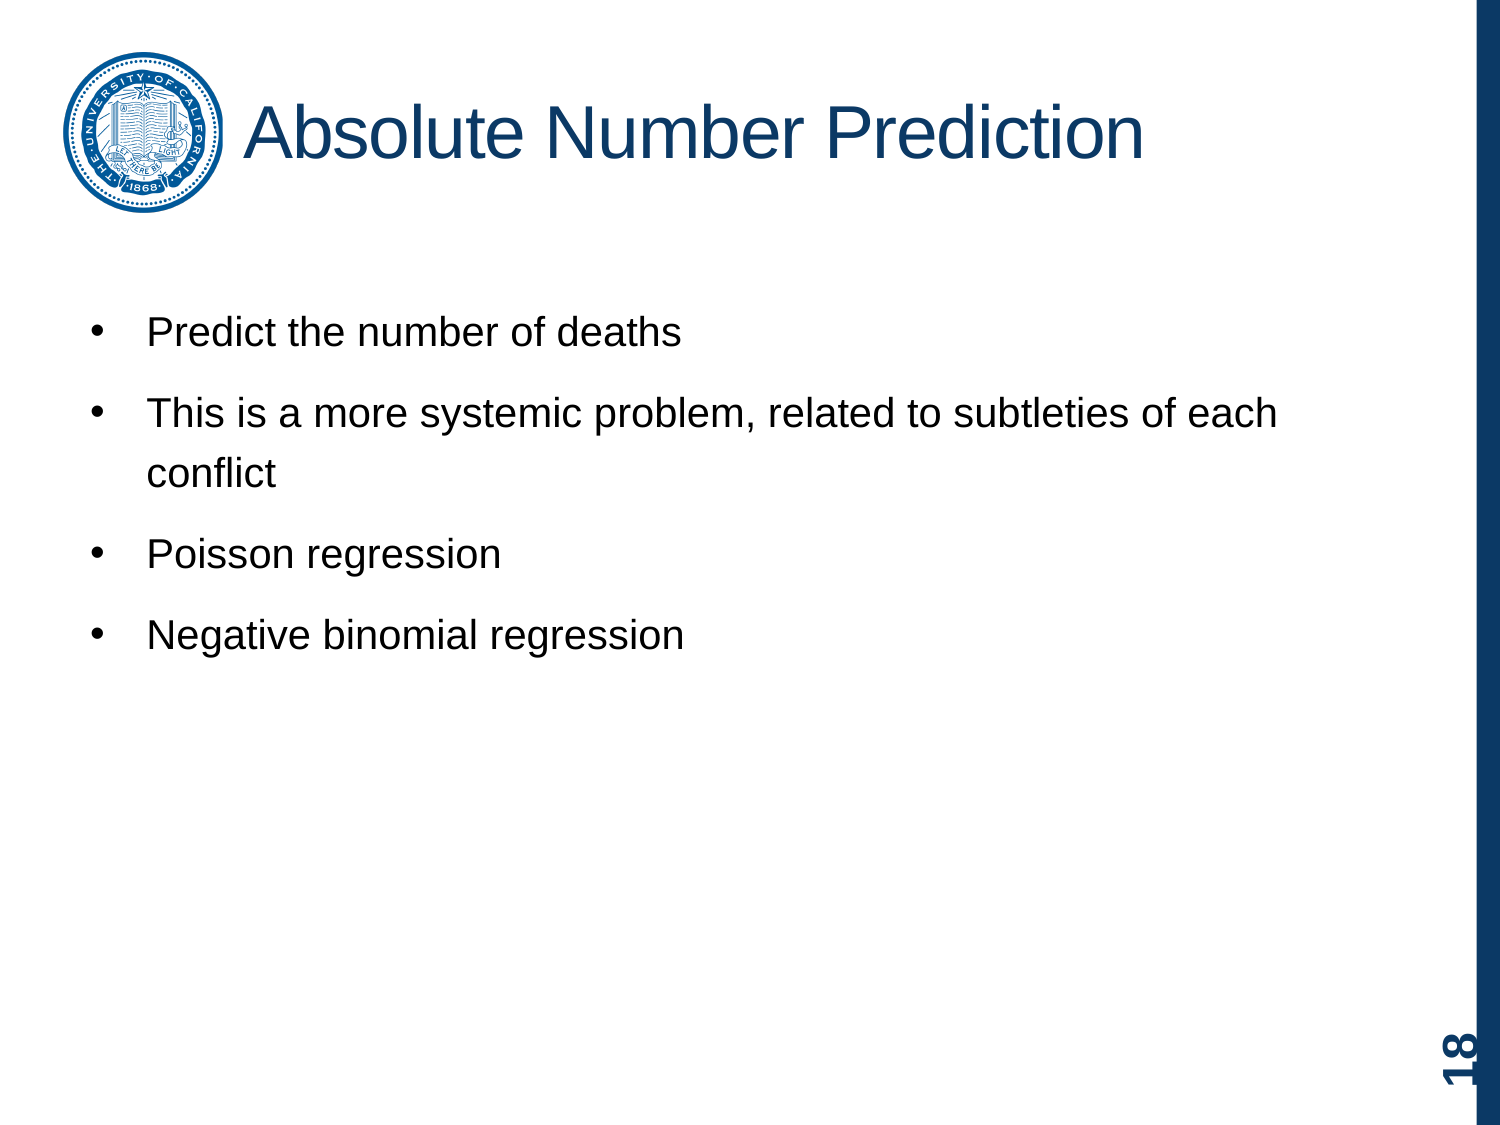

# Absolute Number Prediction
Predict the number of deaths
This is a more systemic problem, related to subtleties of each conflict
Poisson regression
Negative binomial regression

18